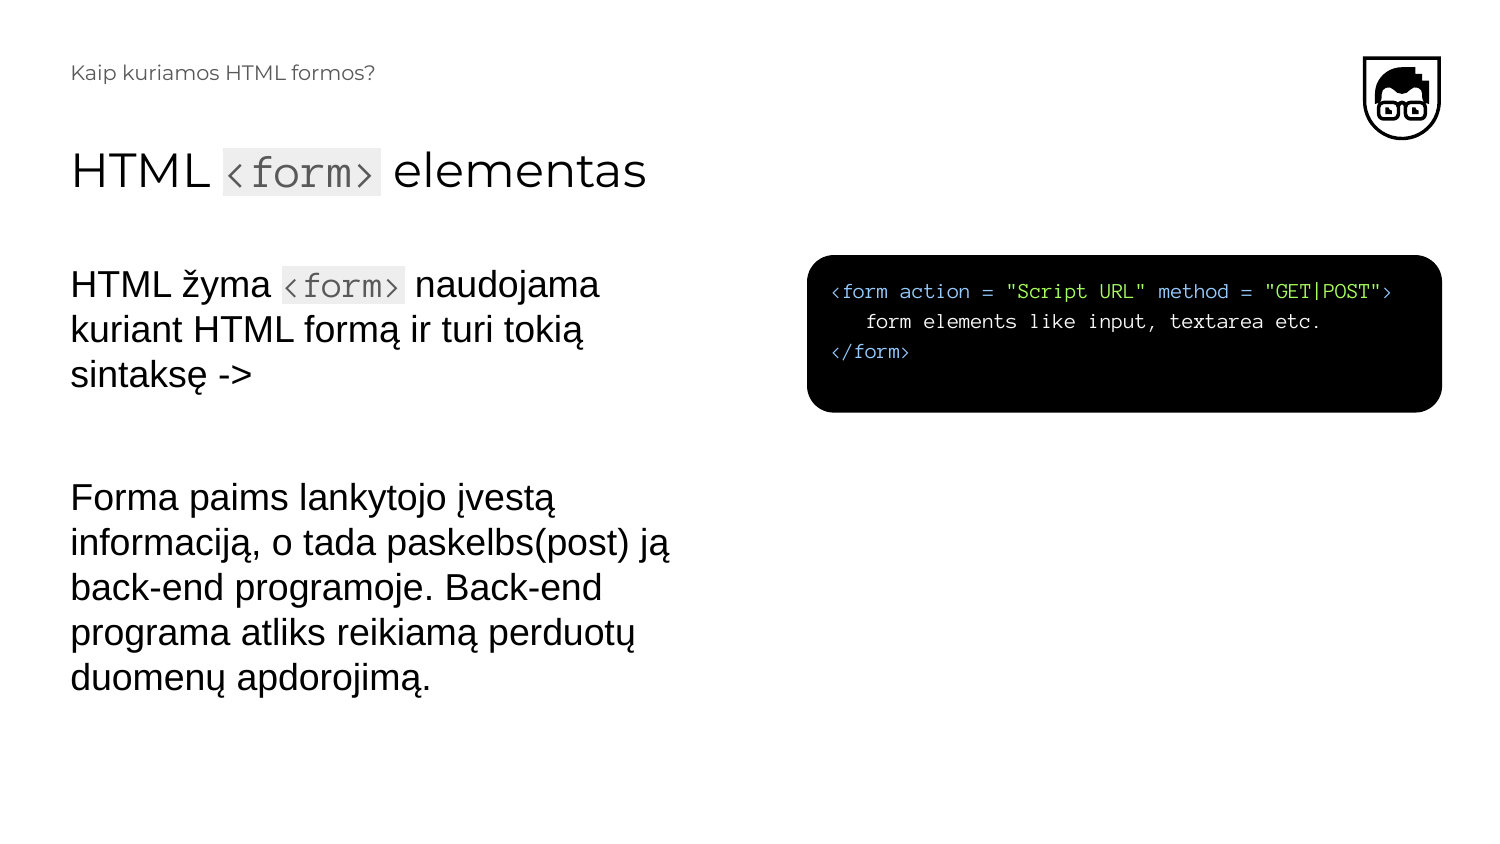

Kaip kuriamos HTML formos?
# HTML <form> elementas
HTML žyma <form> naudojama kuriant HTML formą ir turi tokią sintaksę ->

Forma paims lankytojo įvestą informaciją, o tada paskelbs(post) ją  back-end programoje. Back-end programa atliks reikiamą perduotų duomenų apdorojimą.

<form action = "Script URL" method = "GET|POST">
   form elements like input, textarea etc.
</form>